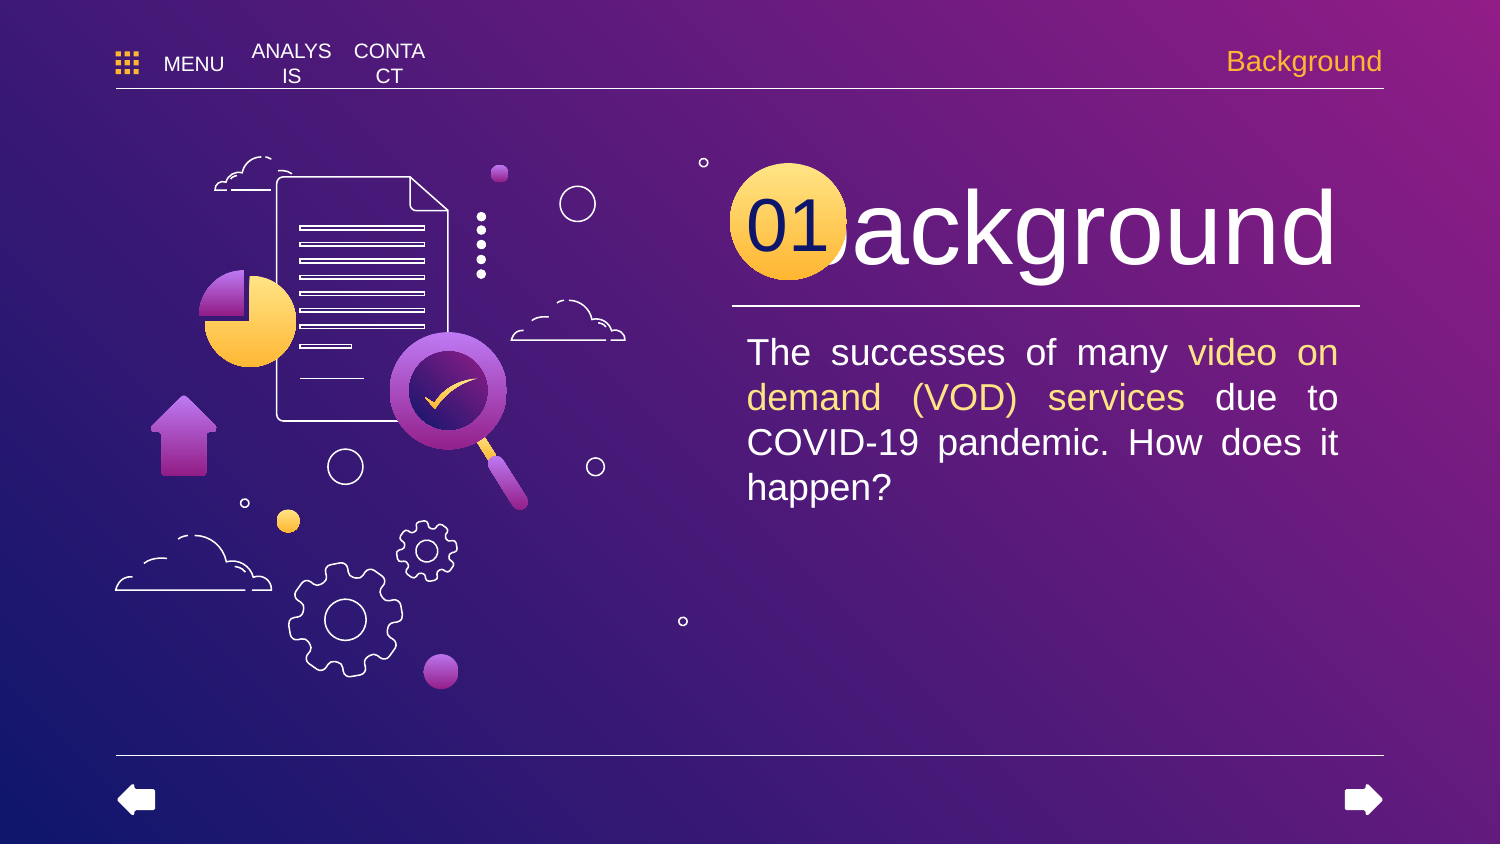

Background
MENU
ANALYSIS
CONTACT

# background

01

The successes of many video on demand (VOD) services due to COVID-19 pandemic. How does it happen?